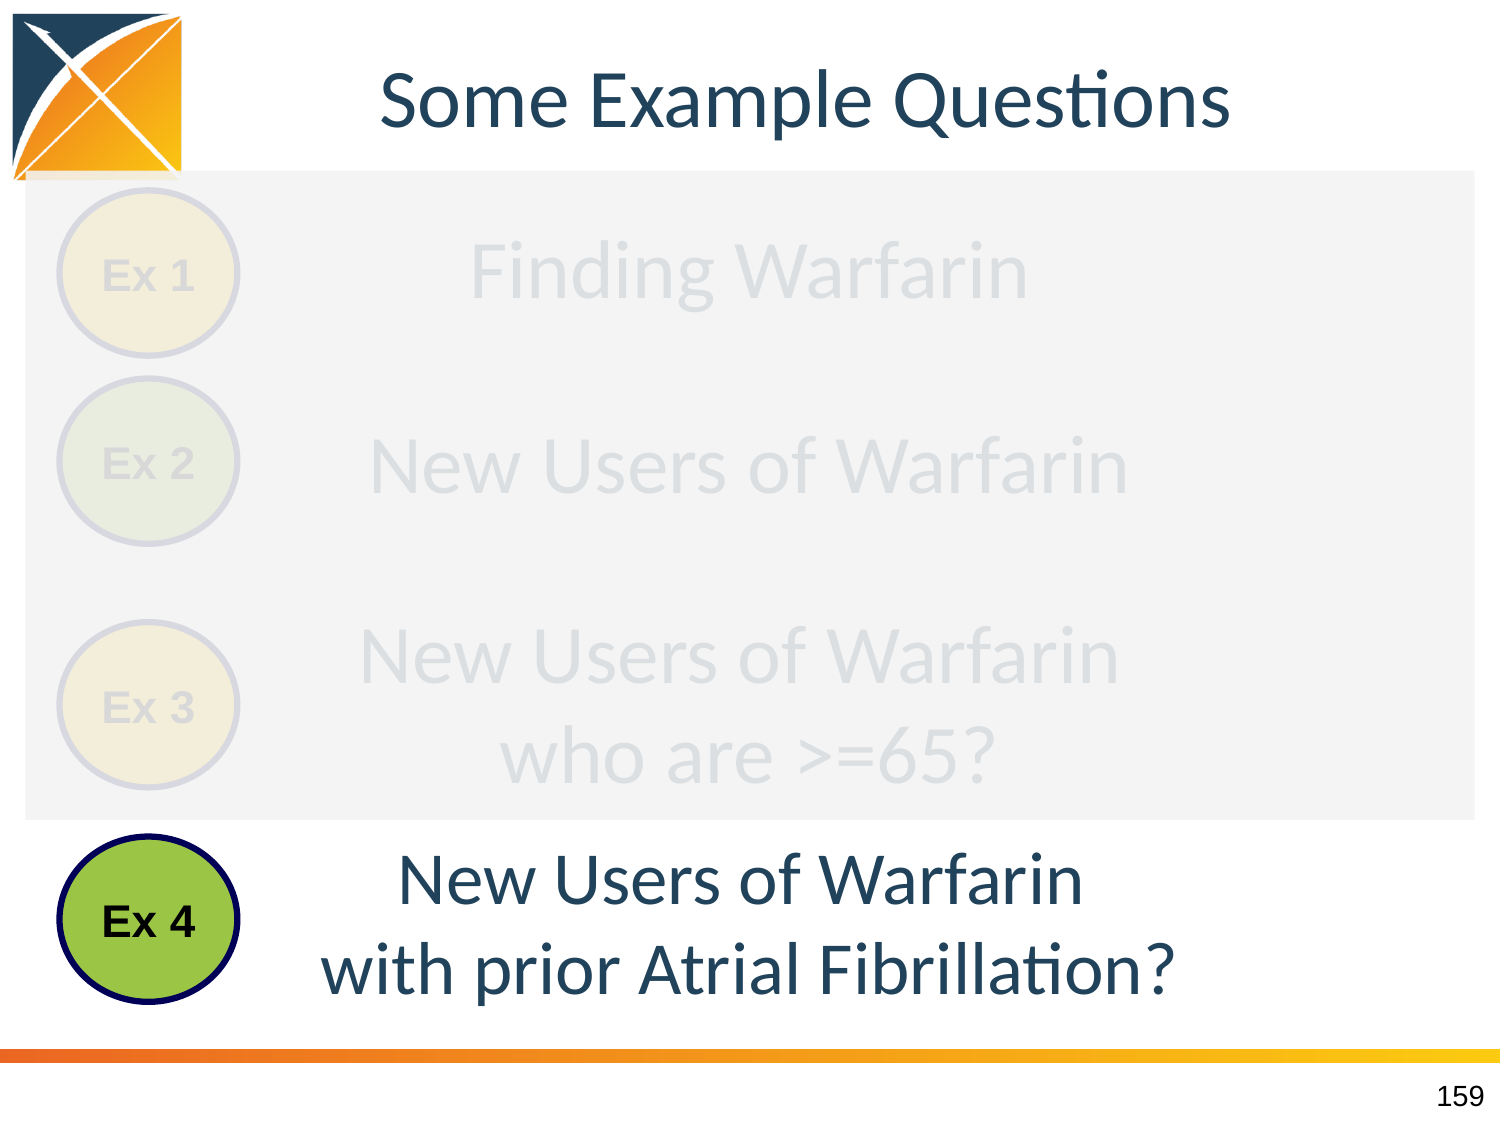

# Some Example Questions

Ex 1
Finding Warfarin

New Users of Warfarin

New Users of Warfarin
who are >=65?

New Users of Warfarin
with prior Atrial Fibrillation?
Ex 2
Ex 3
Ex 4
159